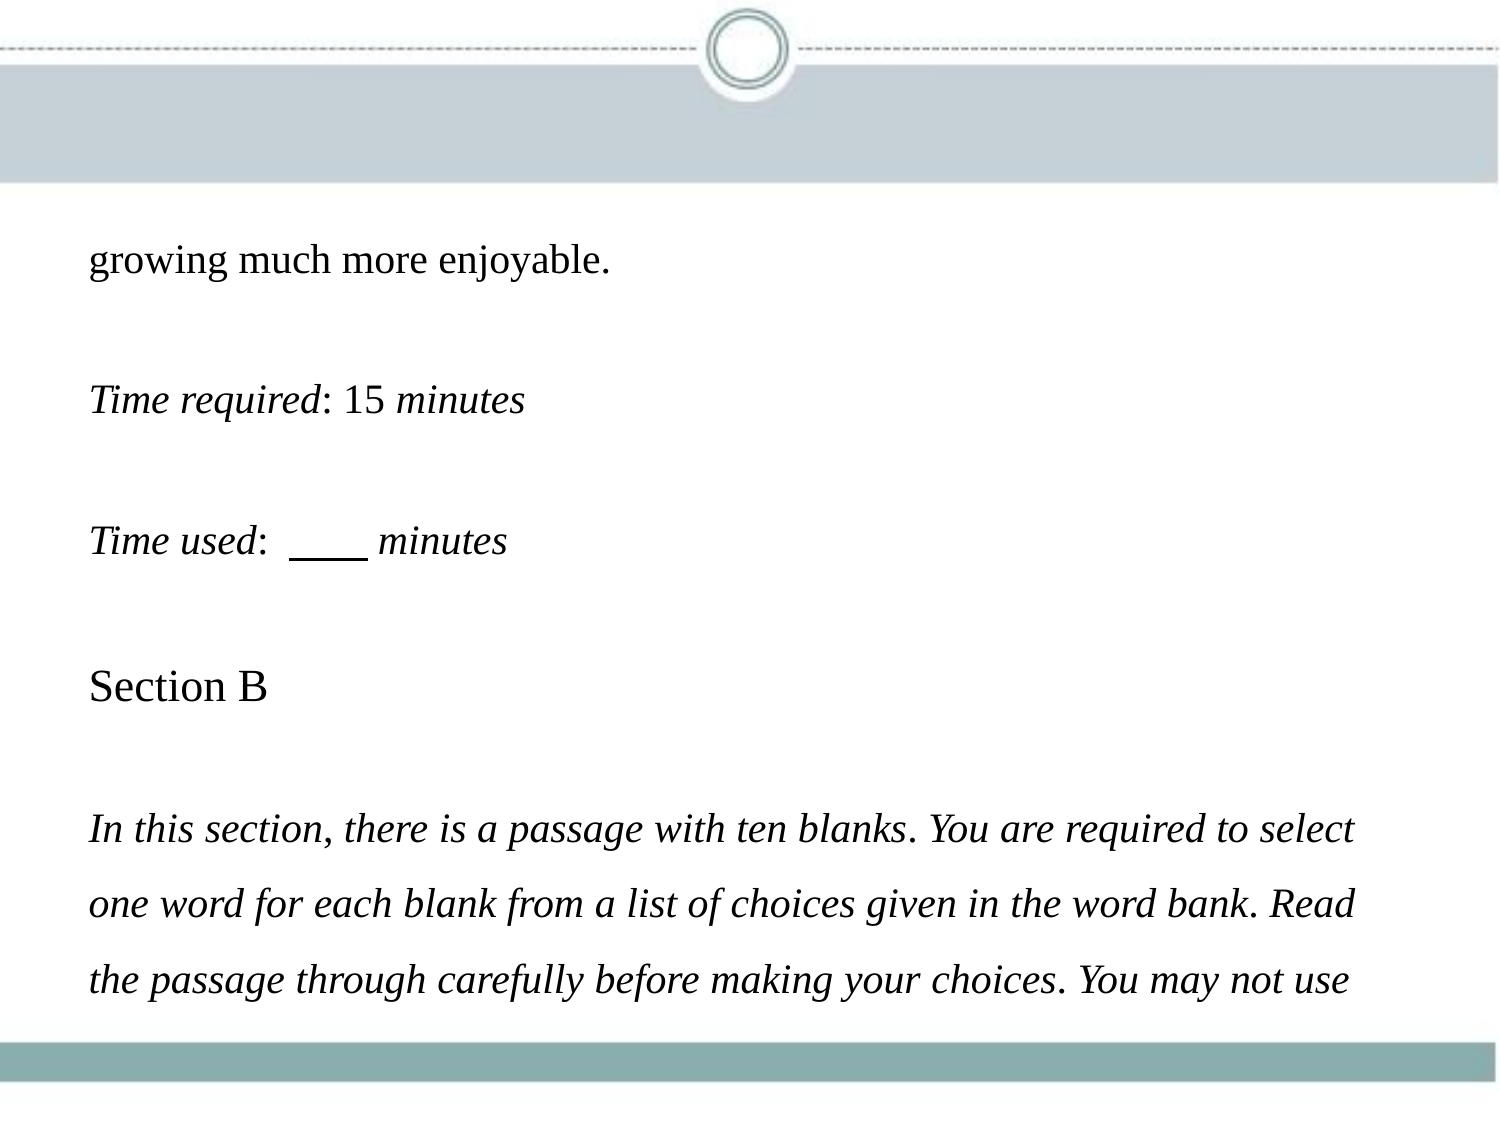

growing much more enjoyable.
Time required: 15 minutes
Time used: 　    minutes
Section B
In this section, there is a passage with ten blanks. You are required to select
one word for each blank from a list of choices given in the word bank. Read
the passage through carefully before making your choices. You may not use